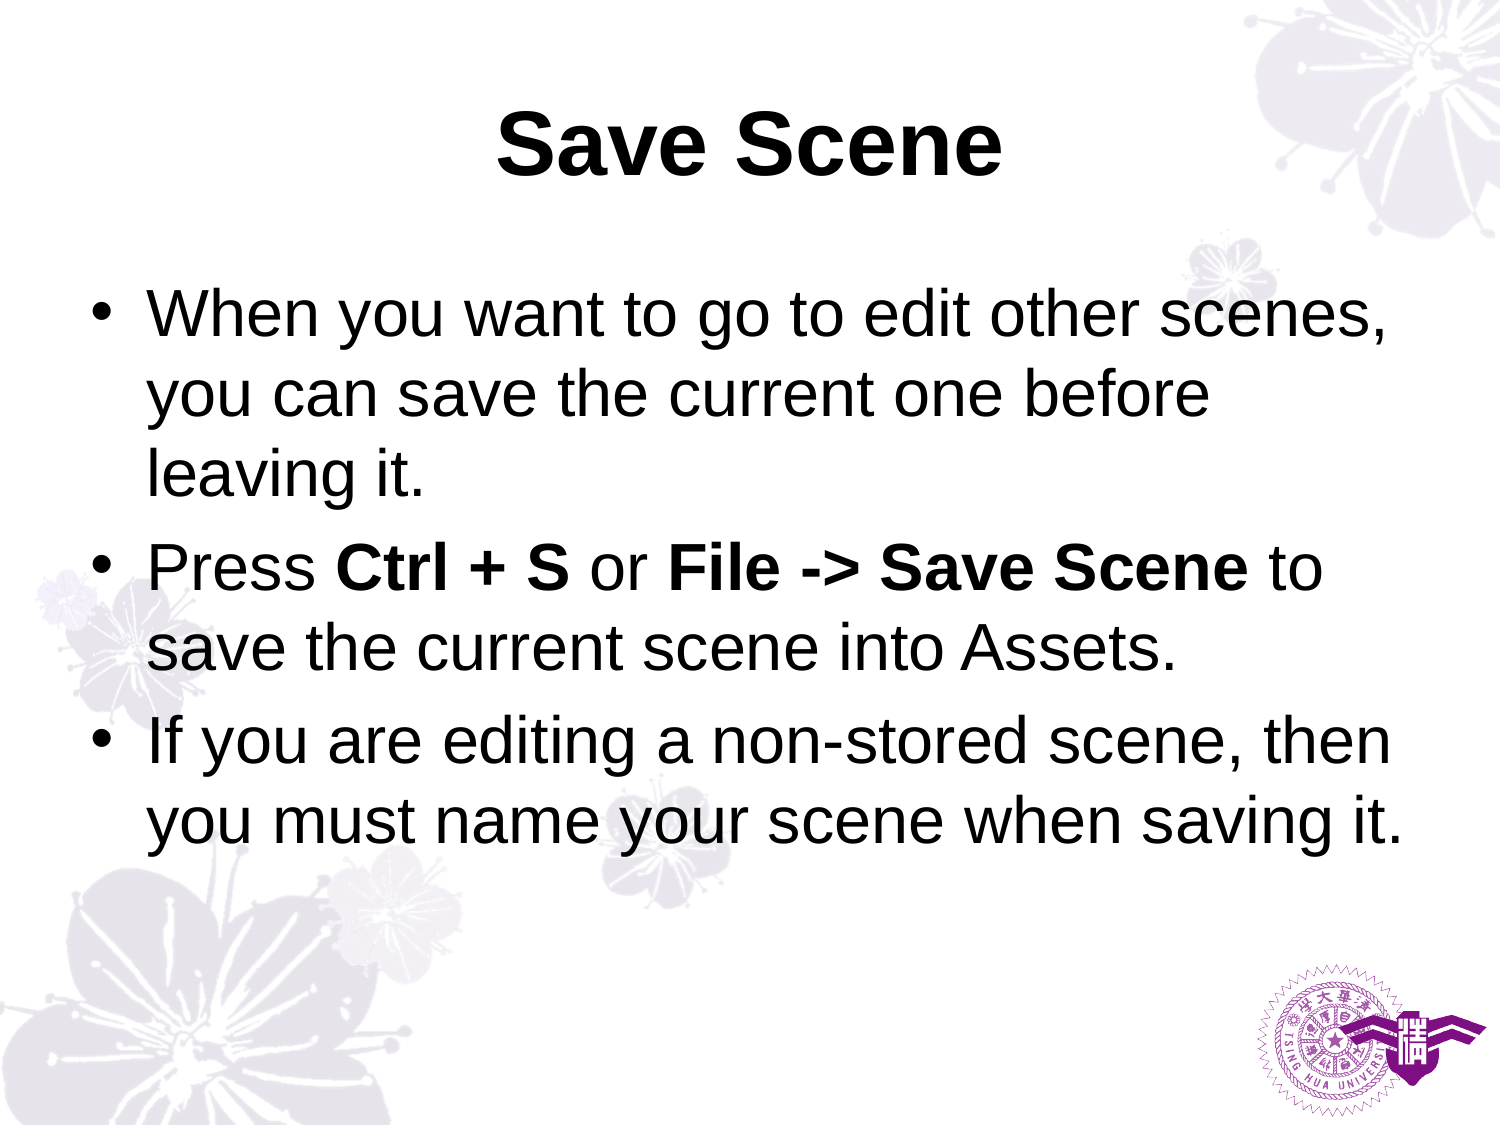

# Save Scene
When you want to go to edit other scenes, you can save the current one before leaving it.
Press Ctrl + S or File -> Save Scene to save the current scene into Assets.
If you are editing a non-stored scene, then you must name your scene when saving it.